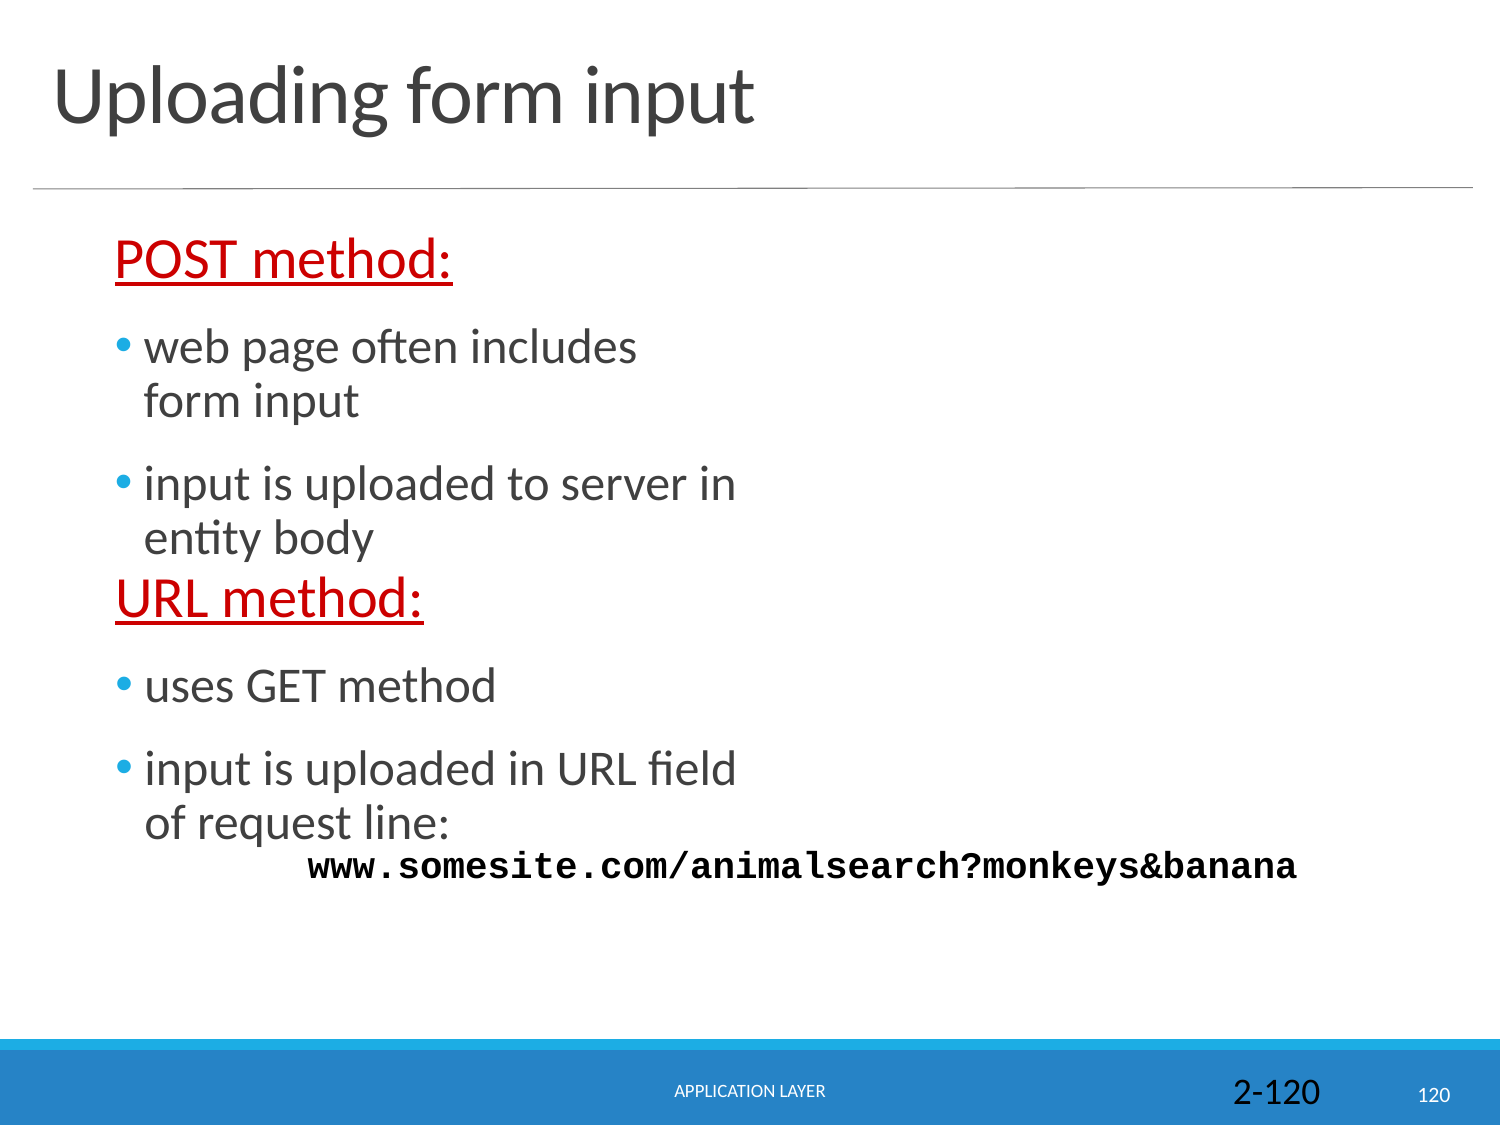

# Uploading form input
POST method:
web page often includes form input
input is uploaded to server in entity body
URL method:
uses GET method
input is uploaded in URL field of request line:

www.somesite.com/animalsearch?monkeys&banana
Application Layer
2-120